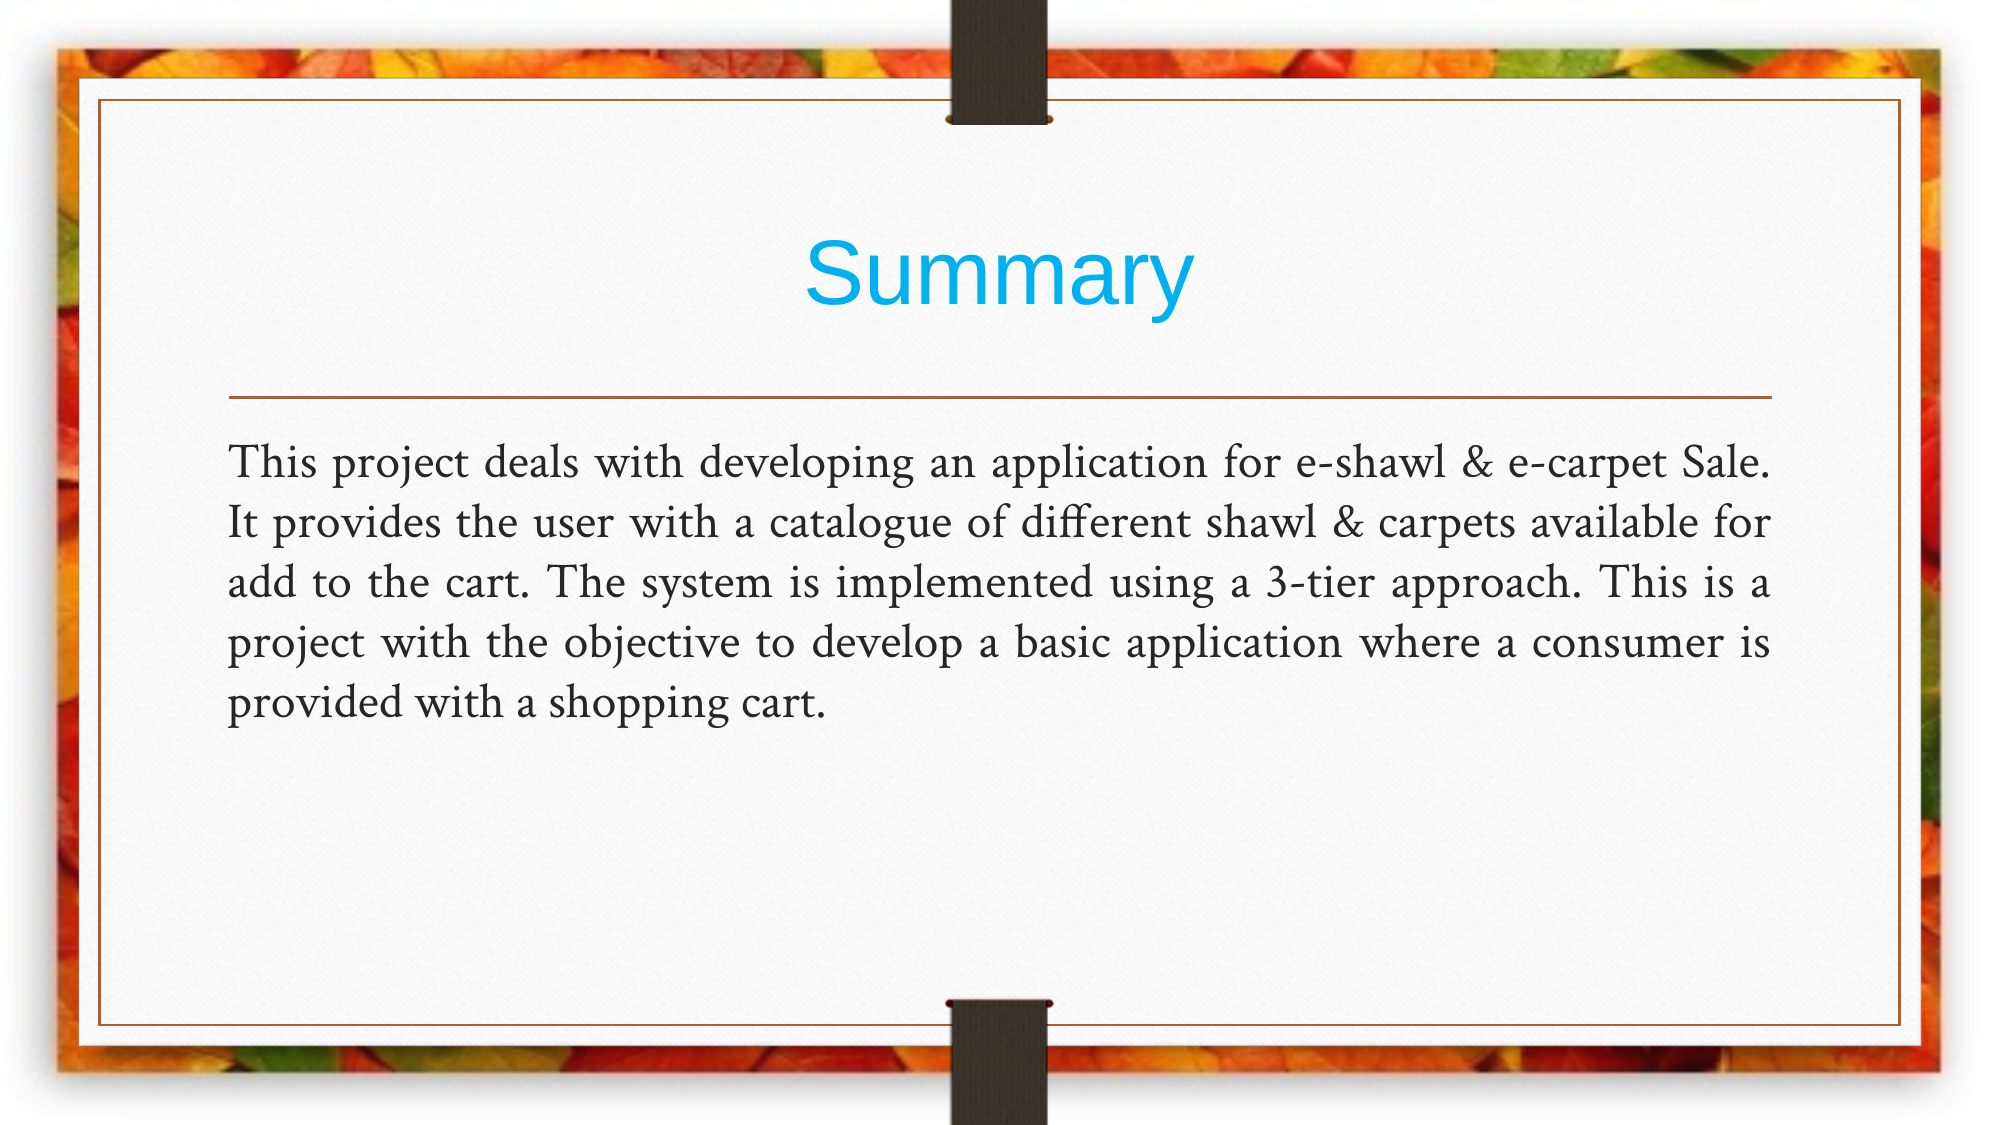

# Summary
This project deals with developing an application for e-shawl & e-carpet Sale. It provides the user with a catalogue of different shawl & carpets available for add to the cart. The system is implemented using a 3-tier approach. This is a project with the objective to develop a basic application where a consumer is provided with a shopping cart.